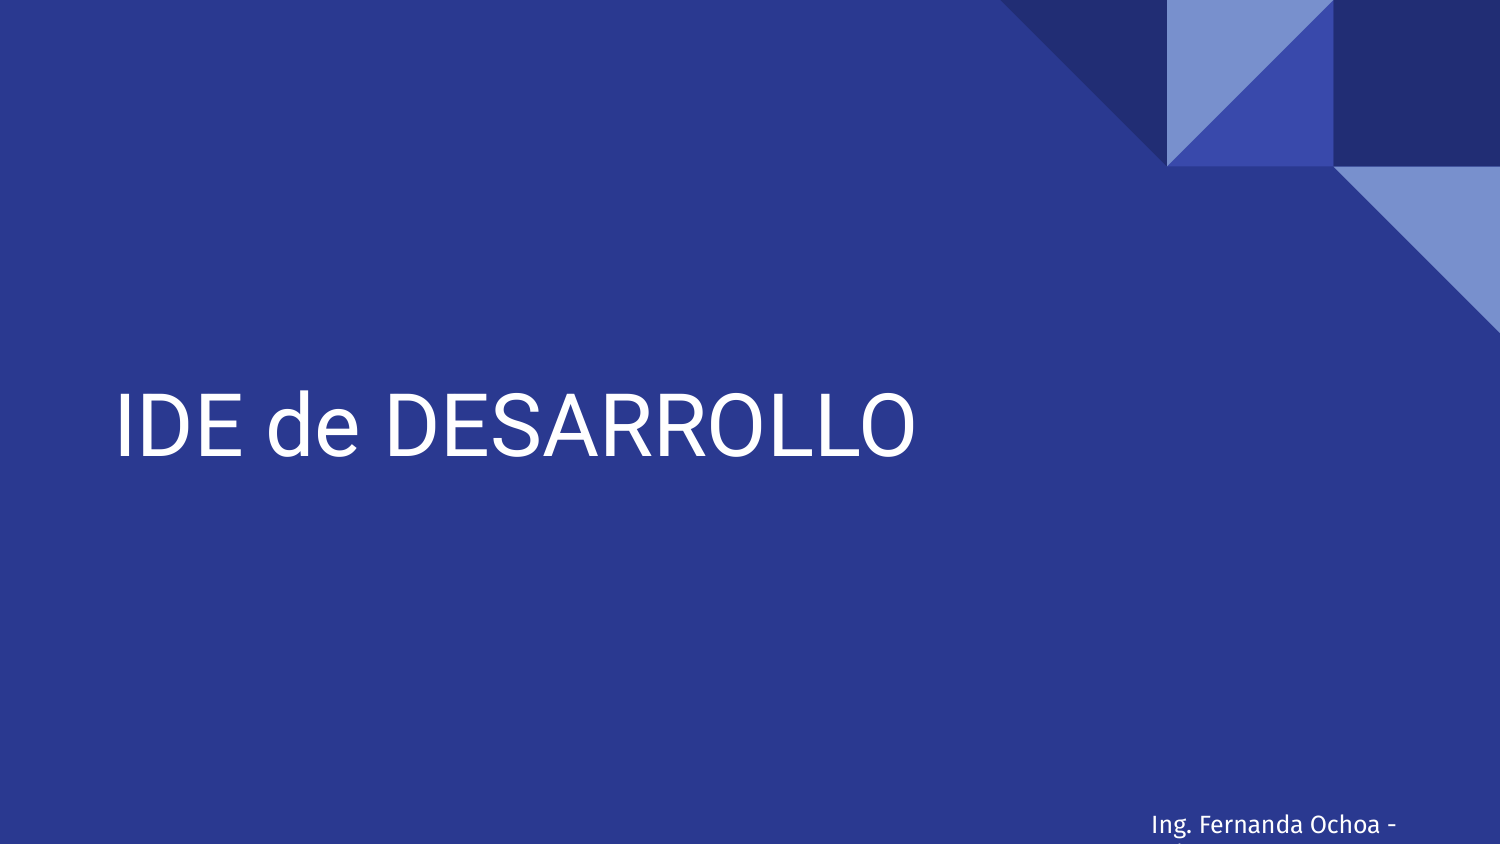

# IDE de DESARROLLO
Ing. Fernanda Ochoa - @imonsh